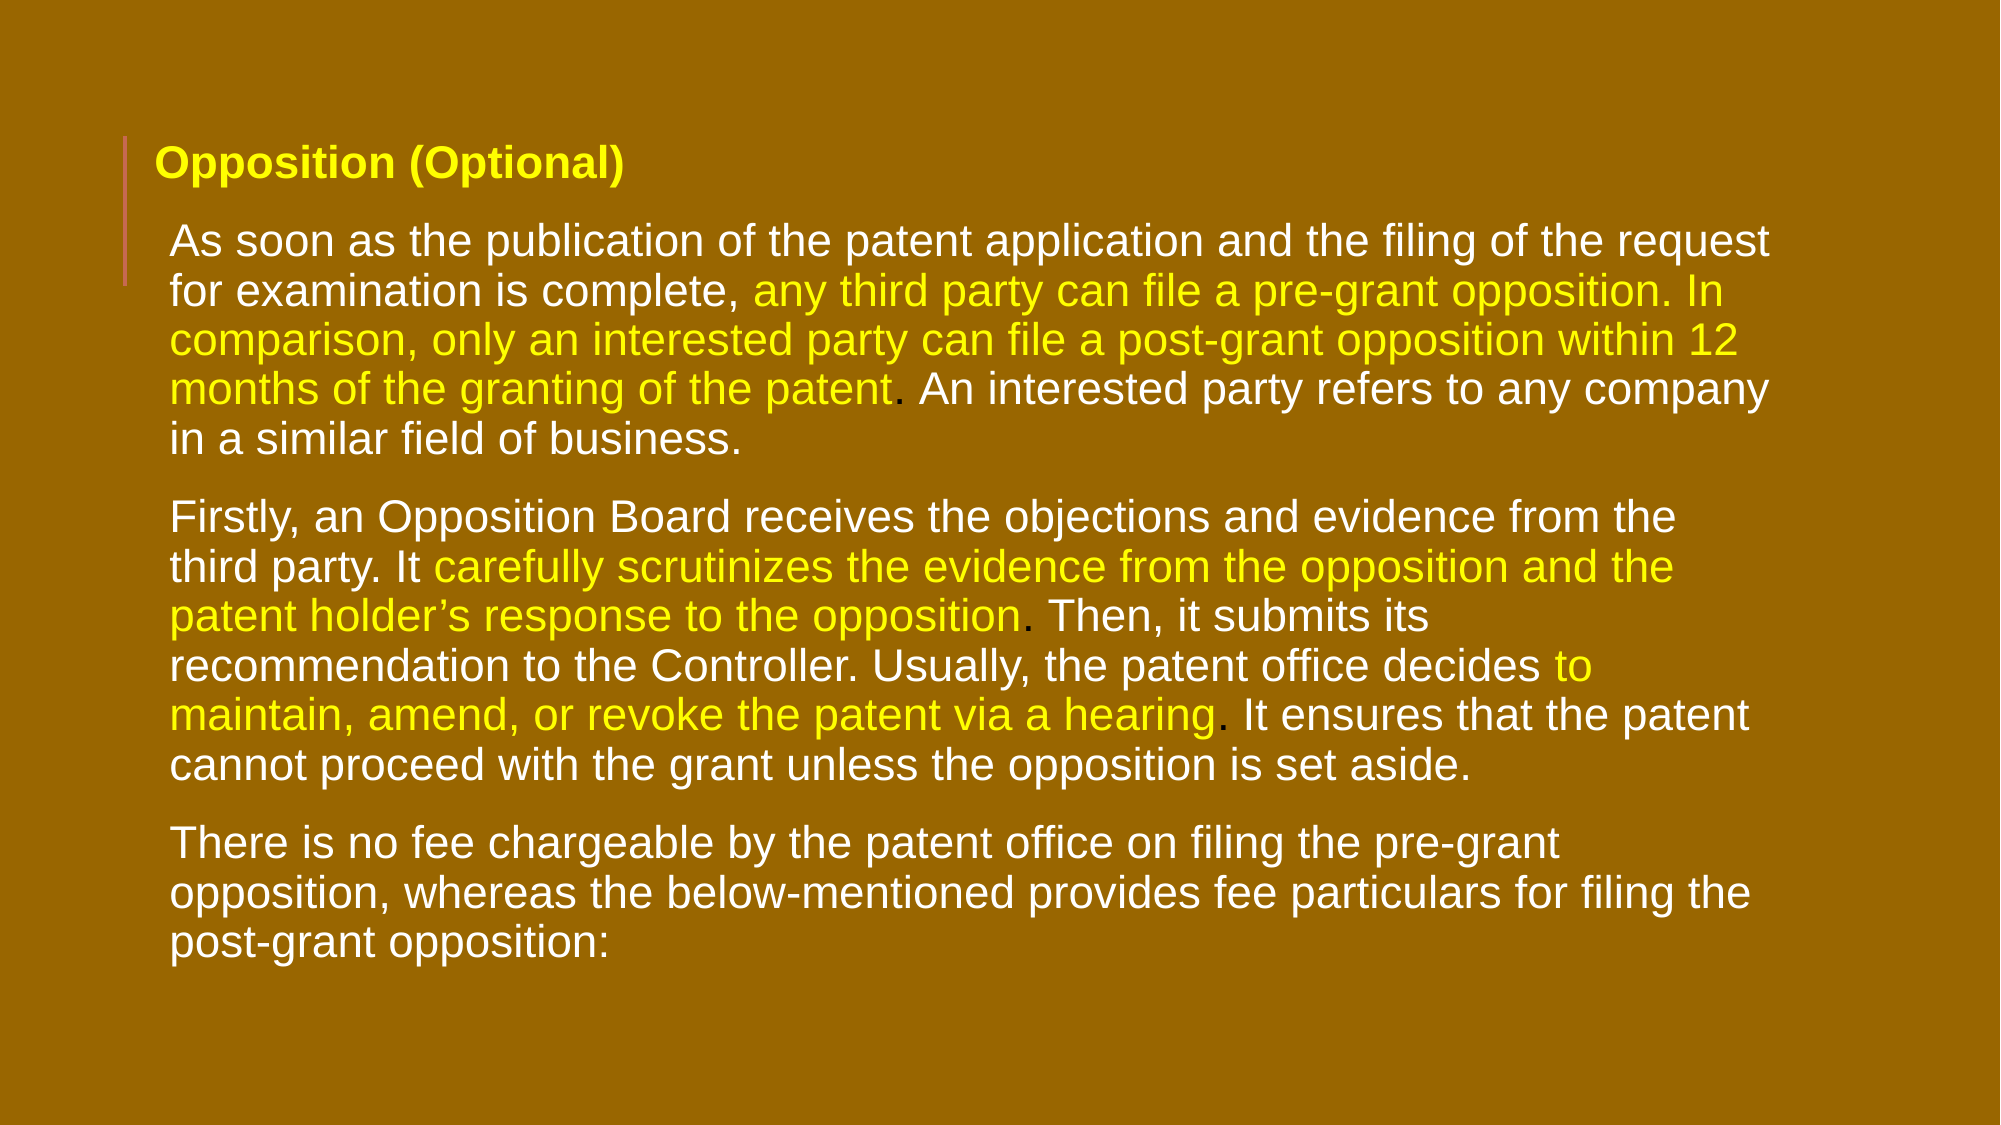

Opposition (Optional)
As soon as the publication of the patent application and the filing of the request for examination is complete, any third party can file a pre-grant opposition. In comparison, only an interested party can file a post-grant opposition within 12 months of the granting of the patent. An interested party refers to any company in a similar field of business.
Firstly, an Opposition Board receives the objections and evidence from the third party. It carefully scrutinizes the evidence from the opposition and the patent holder’s response to the opposition. Then, it submits its recommendation to the Controller. Usually, the patent office decides to maintain, amend, or revoke the patent via a hearing. It ensures that the patent cannot proceed with the grant unless the opposition is set aside.
There is no fee chargeable by the patent office on filing the pre-grant opposition, whereas the below-mentioned provides fee particulars for filing the post-grant opposition: